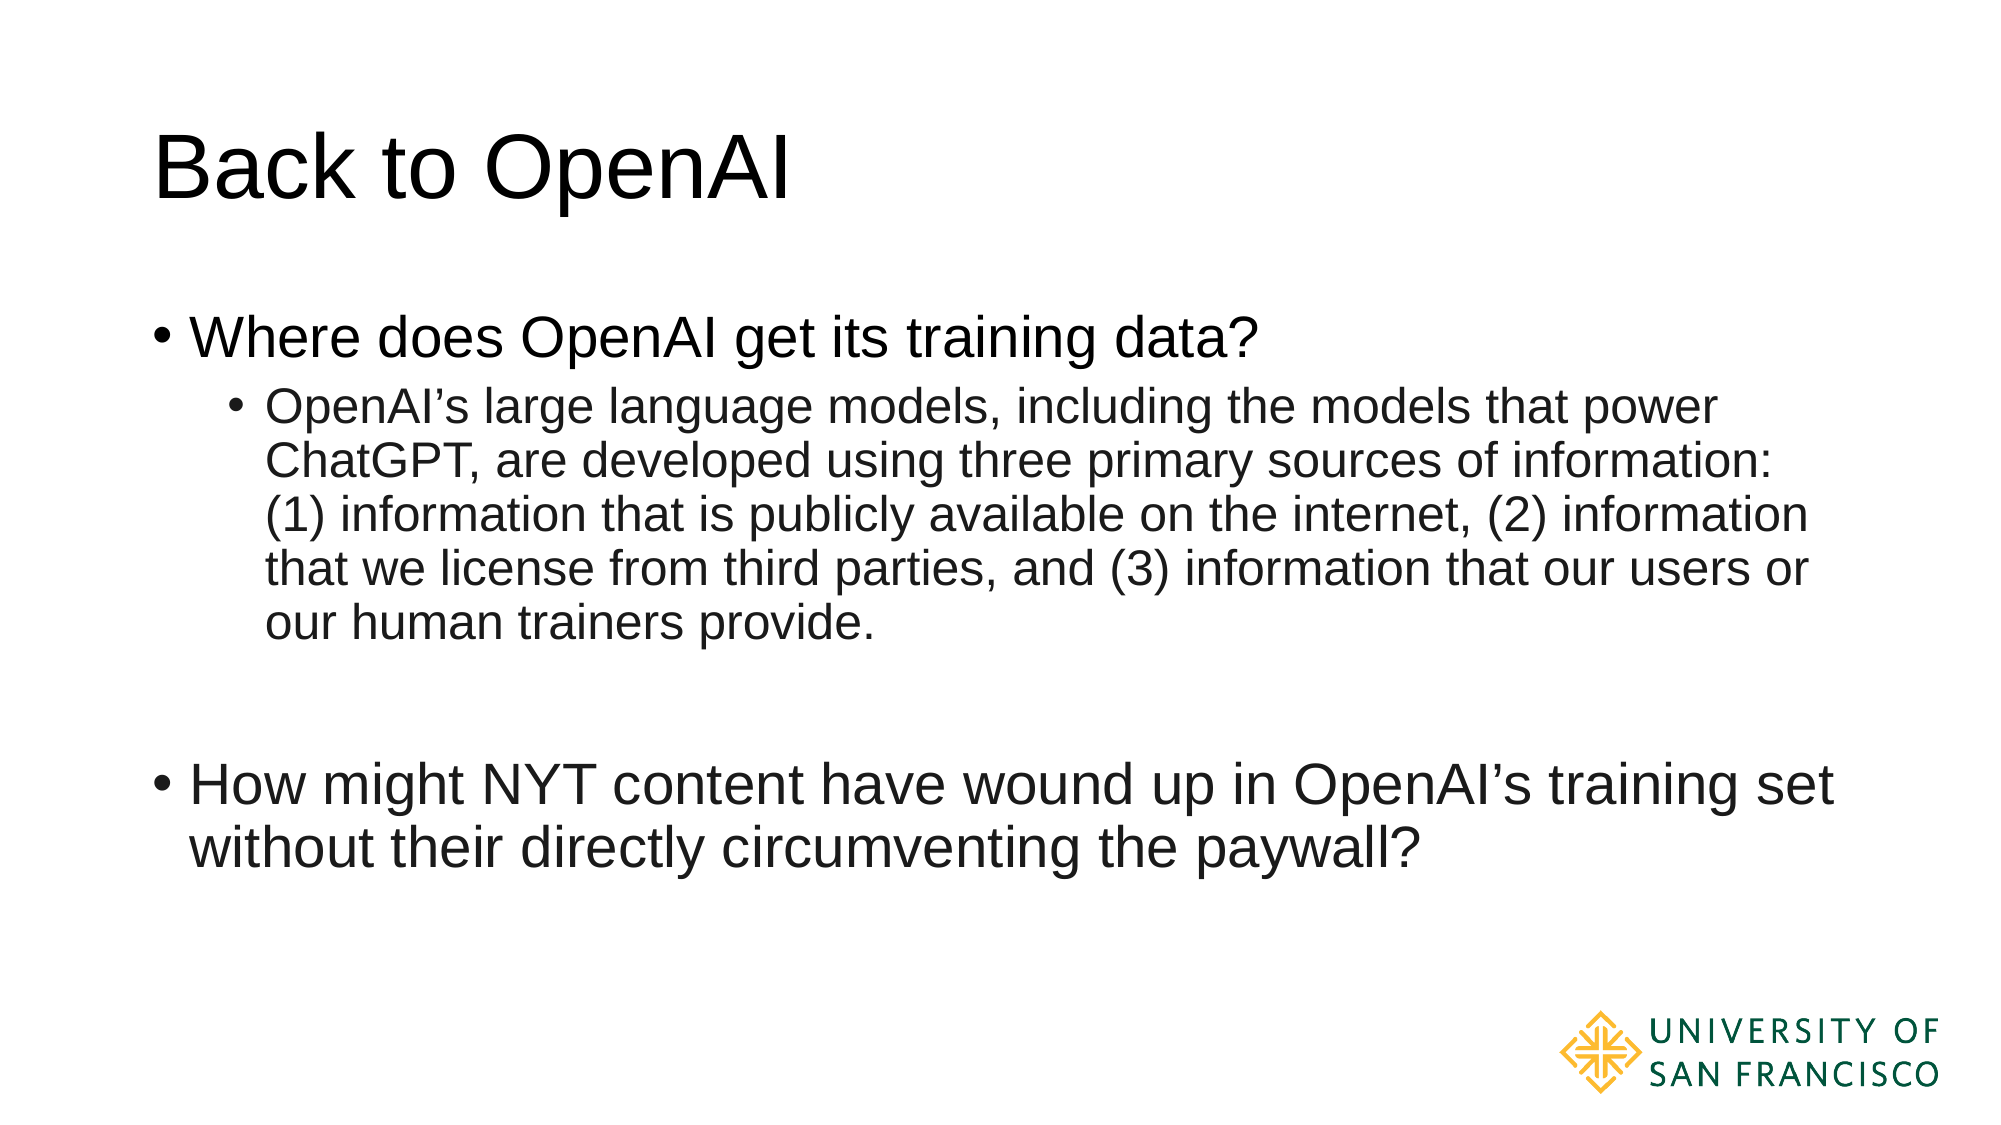

# Back to OpenAI
Where does OpenAI get its training data?
OpenAI’s large language models, including the models that power ChatGPT, are developed using three primary sources of information: (1) information that is publicly available on the internet, (2) information that we license from third parties, and (3) information that our users or our human trainers provide.

How might NYT content have wound up in OpenAI’s training set without their directly circumventing the paywall?